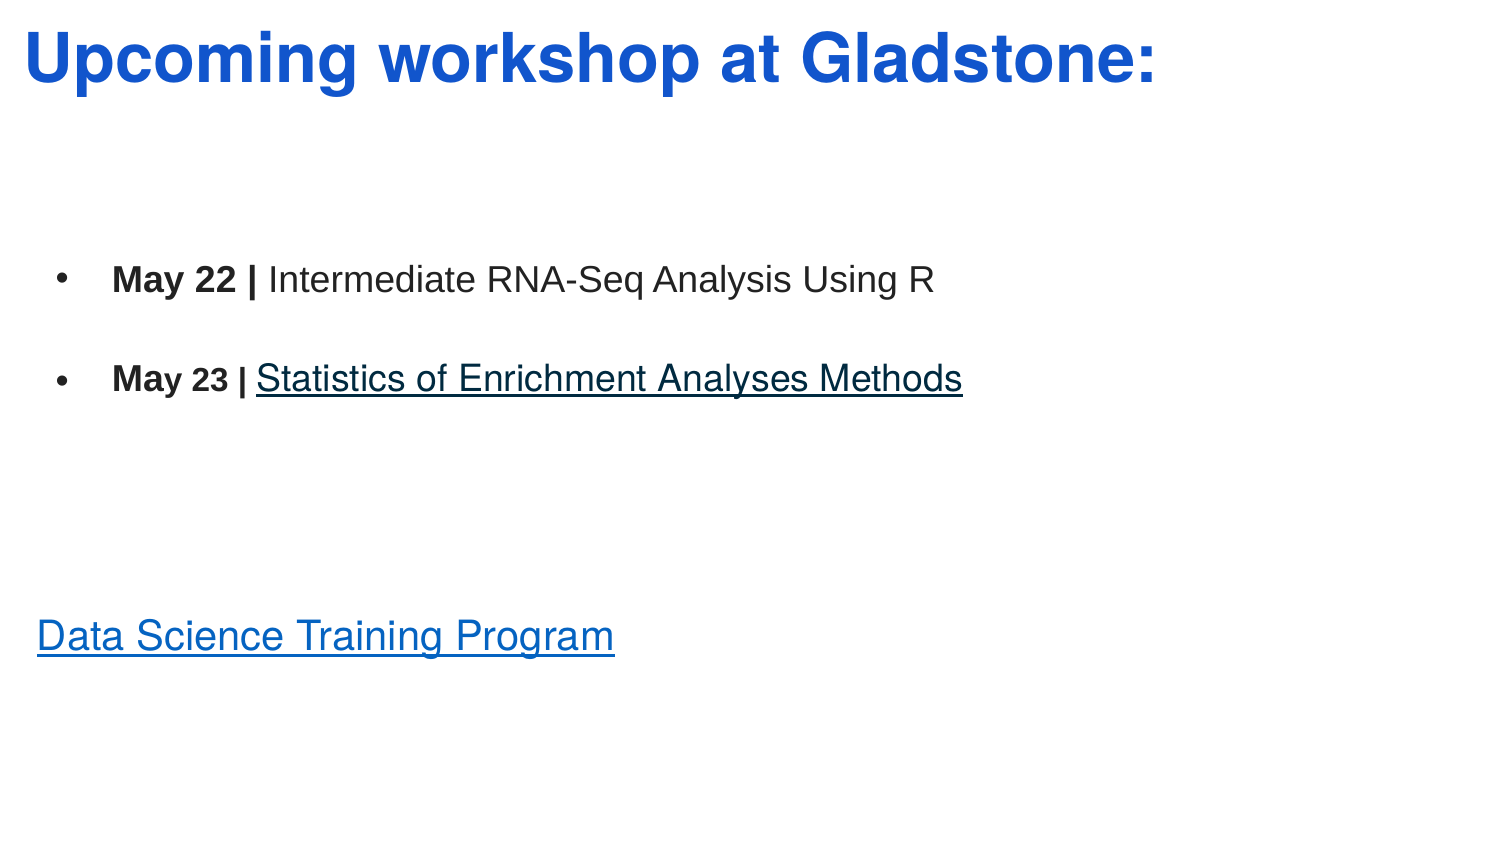

# Upcoming workshop at Gladstone:

May 22 | Intermediate RNA-Seq Analysis Using R
May 23 | Statistics of Enrichment Analyses Methods

Data Science Training Program